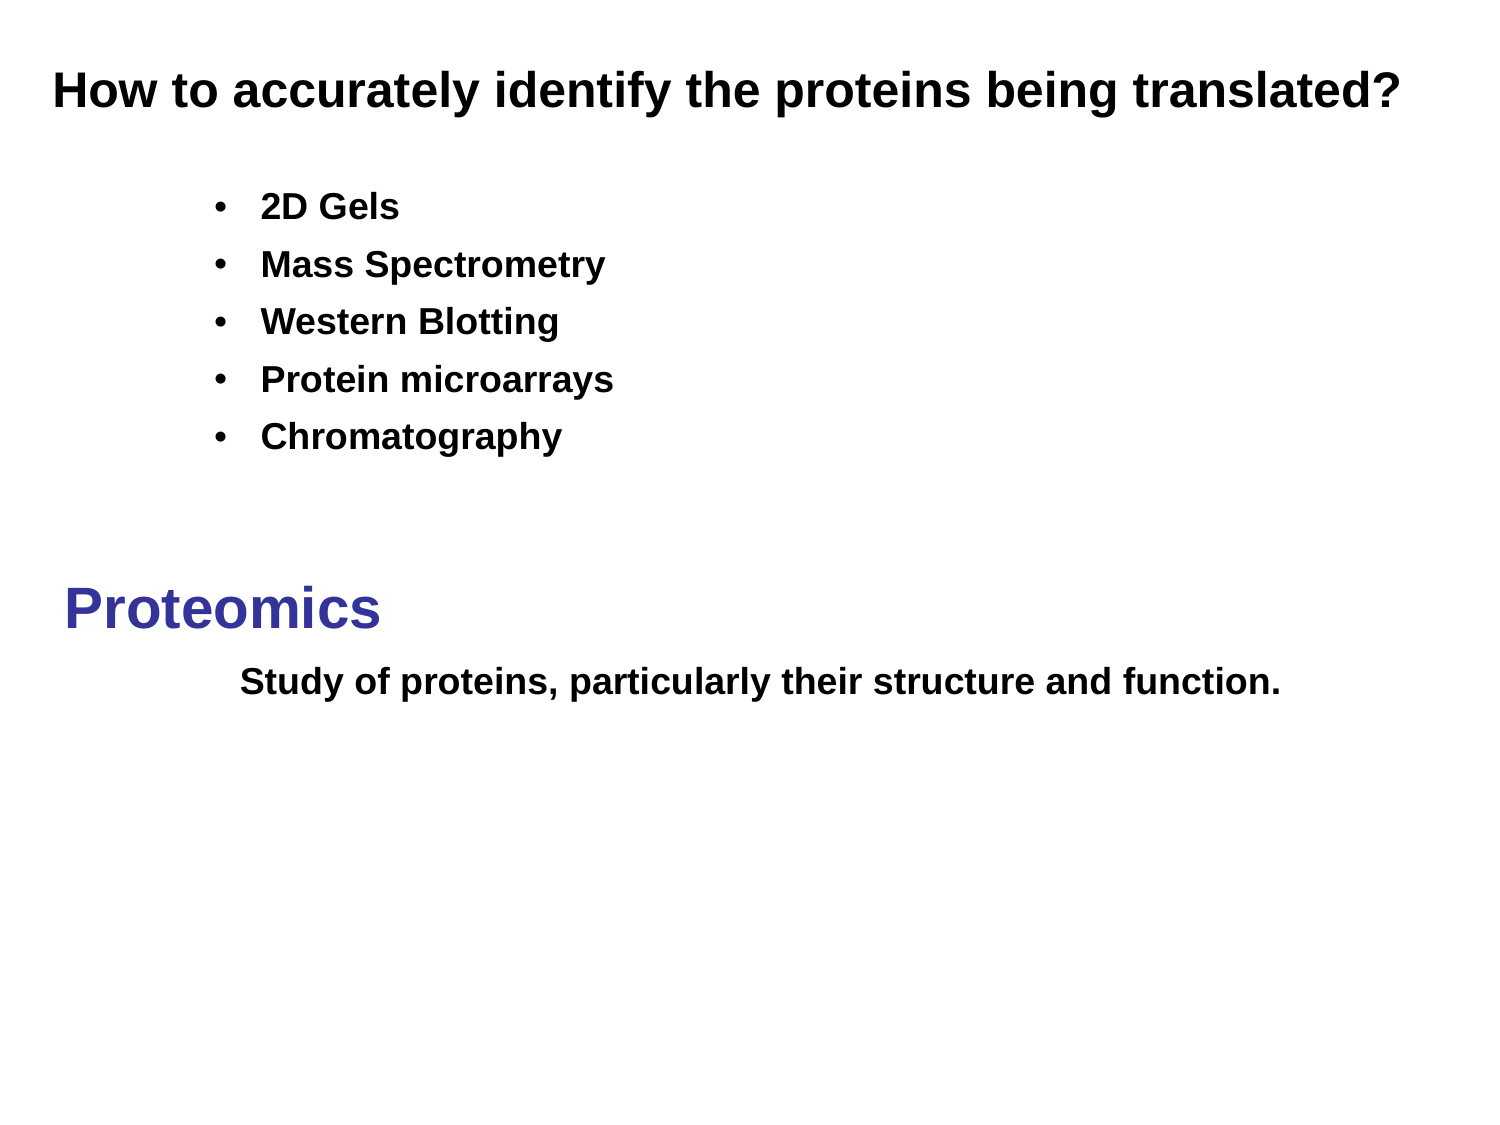

How to accurately identify the proteins being translated?
 2D Gels
 Mass Spectrometry
 Western Blotting
 Protein microarrays
 Chromatography
Proteomics
Study of proteins, particularly their structure and function.